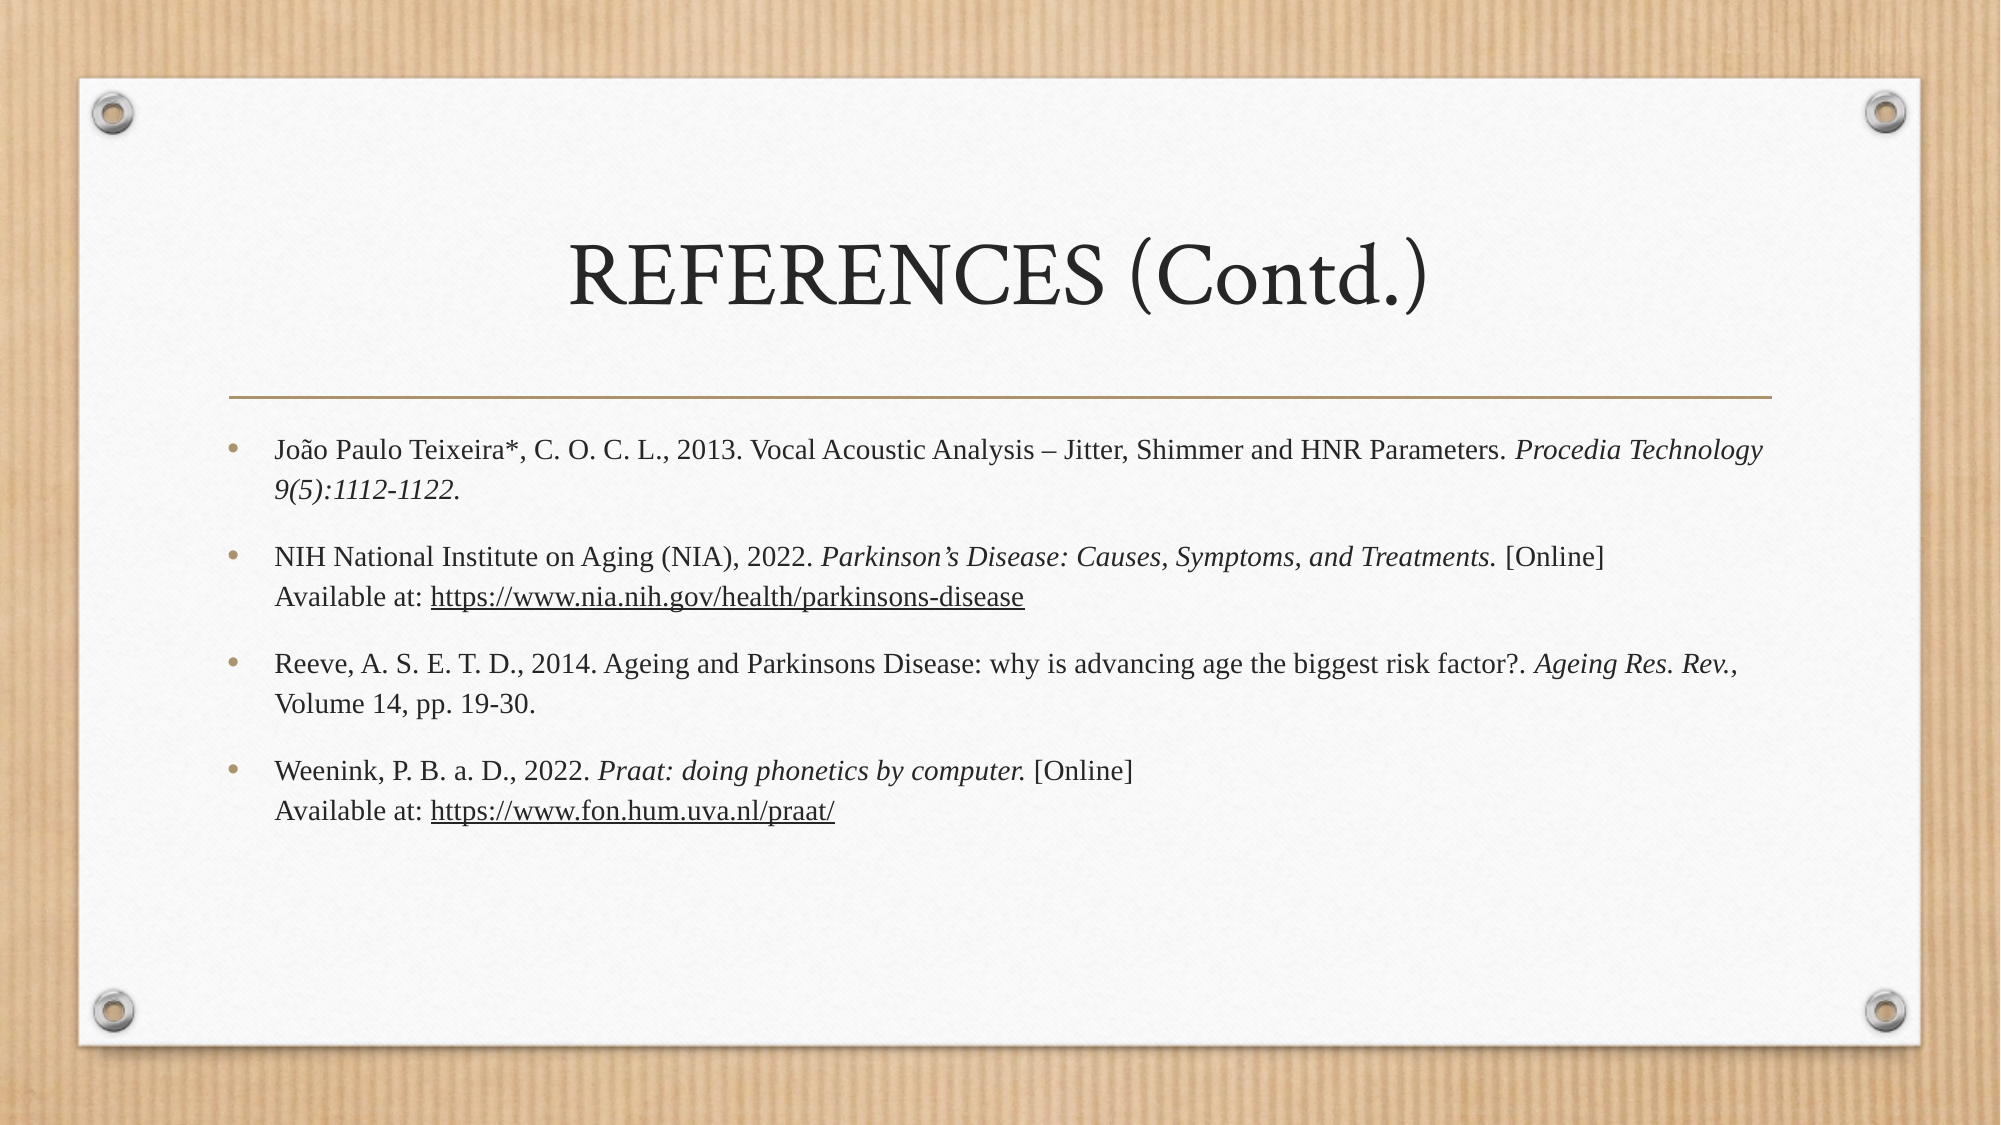

# REFERENCES (Contd.)
João Paulo Teixeira*, C. O. C. L., 2013. Vocal Acoustic Analysis – Jitter, Shimmer and HNR Parameters. Procedia Technology 9(5):1112-1122.
NIH National Institute on Aging (NIA), 2022. Parkinson’s Disease: Causes, Symptoms, and Treatments. [Online]
Available at: https://www.nia.nih.gov/health/parkinsons-disease
Reeve, A. S. E. T. D., 2014. Ageing and Parkinsons Disease: why is advancing age the biggest risk factor?. Ageing Res. Rev., Volume 14, pp. 19-30.
Weenink, P. B. a. D., 2022. Praat: doing phonetics by computer. [Online]
Available at: https://www.fon.hum.uva.nl/praat/